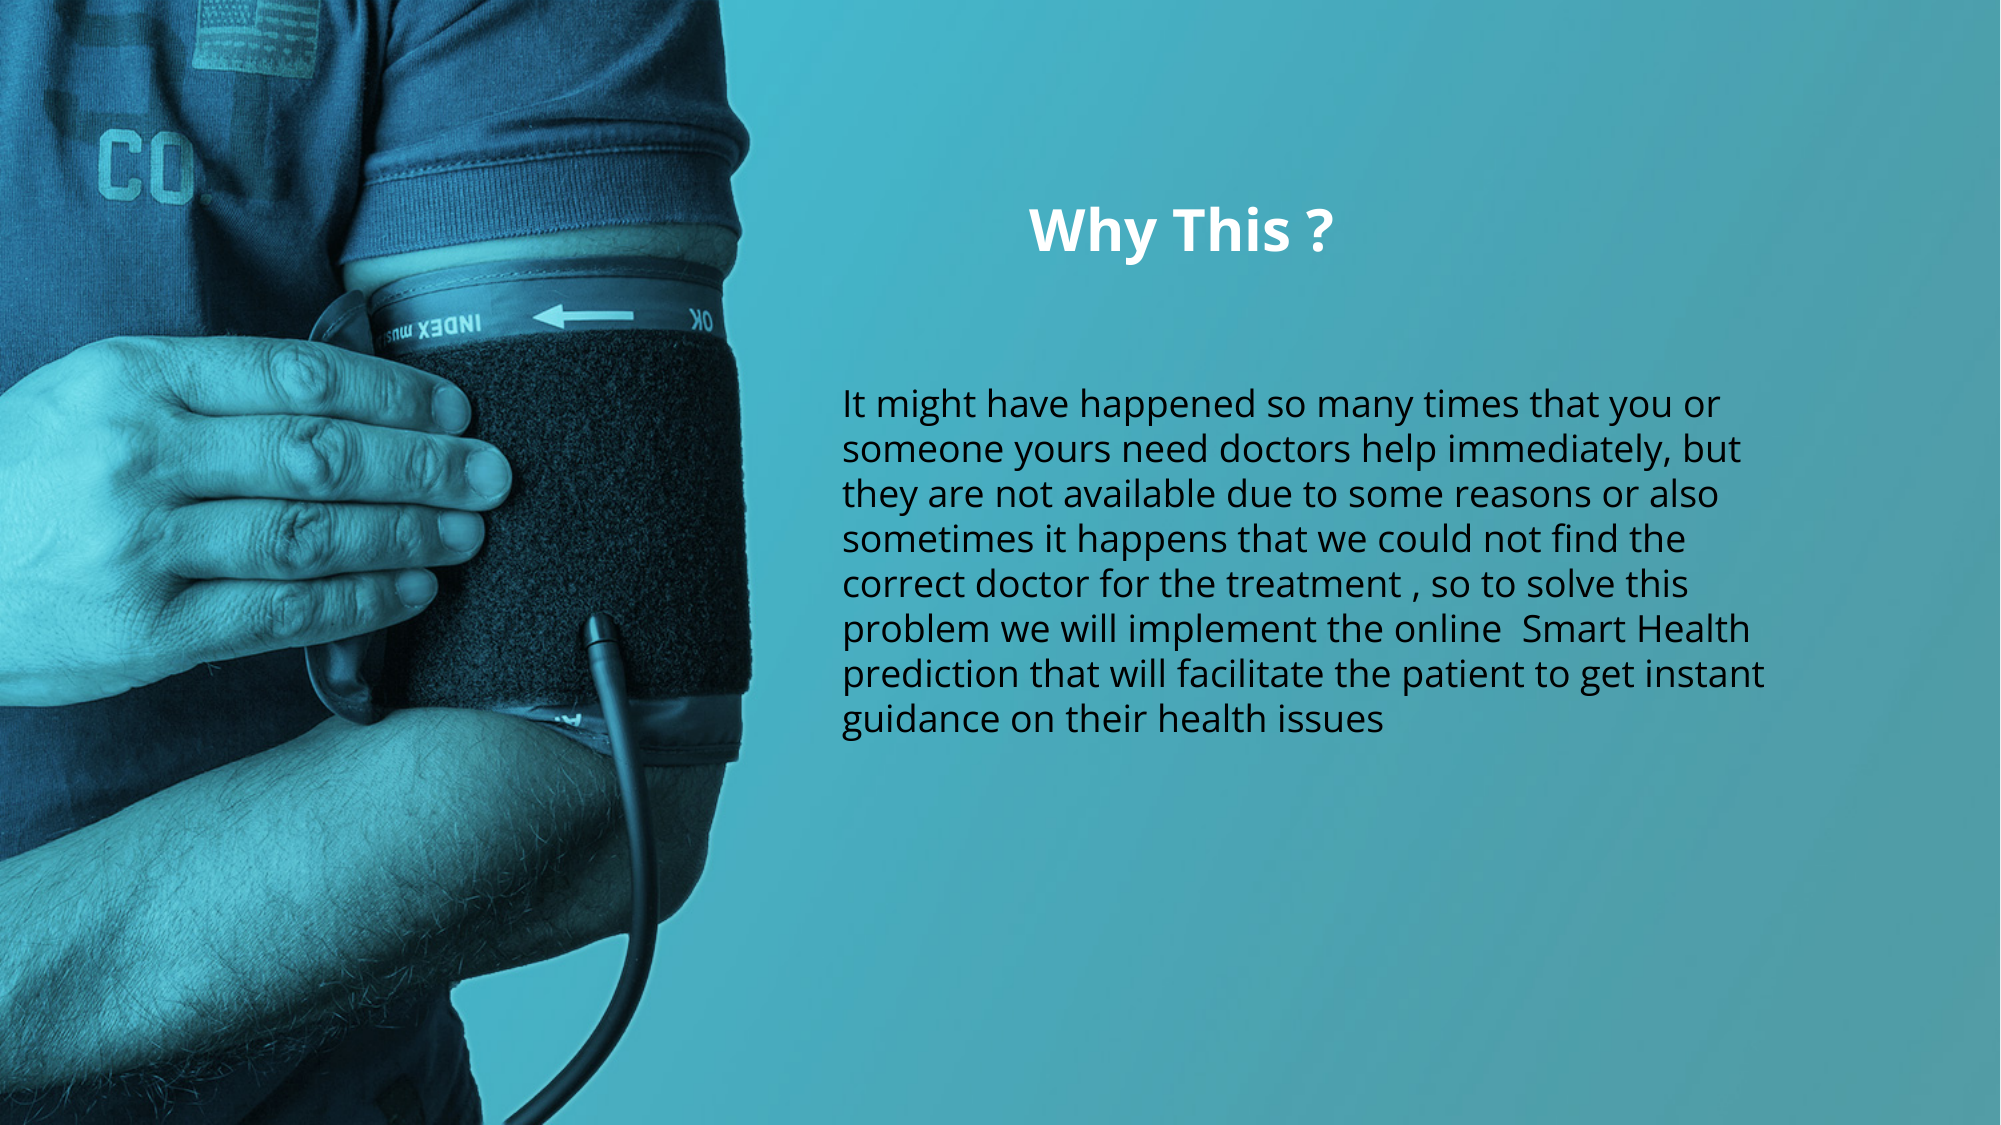

Why This ?
It might have happened so many times that you or someone yours need doctors help immediately, but they are not available due to some reasons or also sometimes it happens that we could not find the correct doctor for the treatment , so to solve this problem we will implement the online  Smart Health prediction that will facilitate the patient to get instant guidance on their health issues